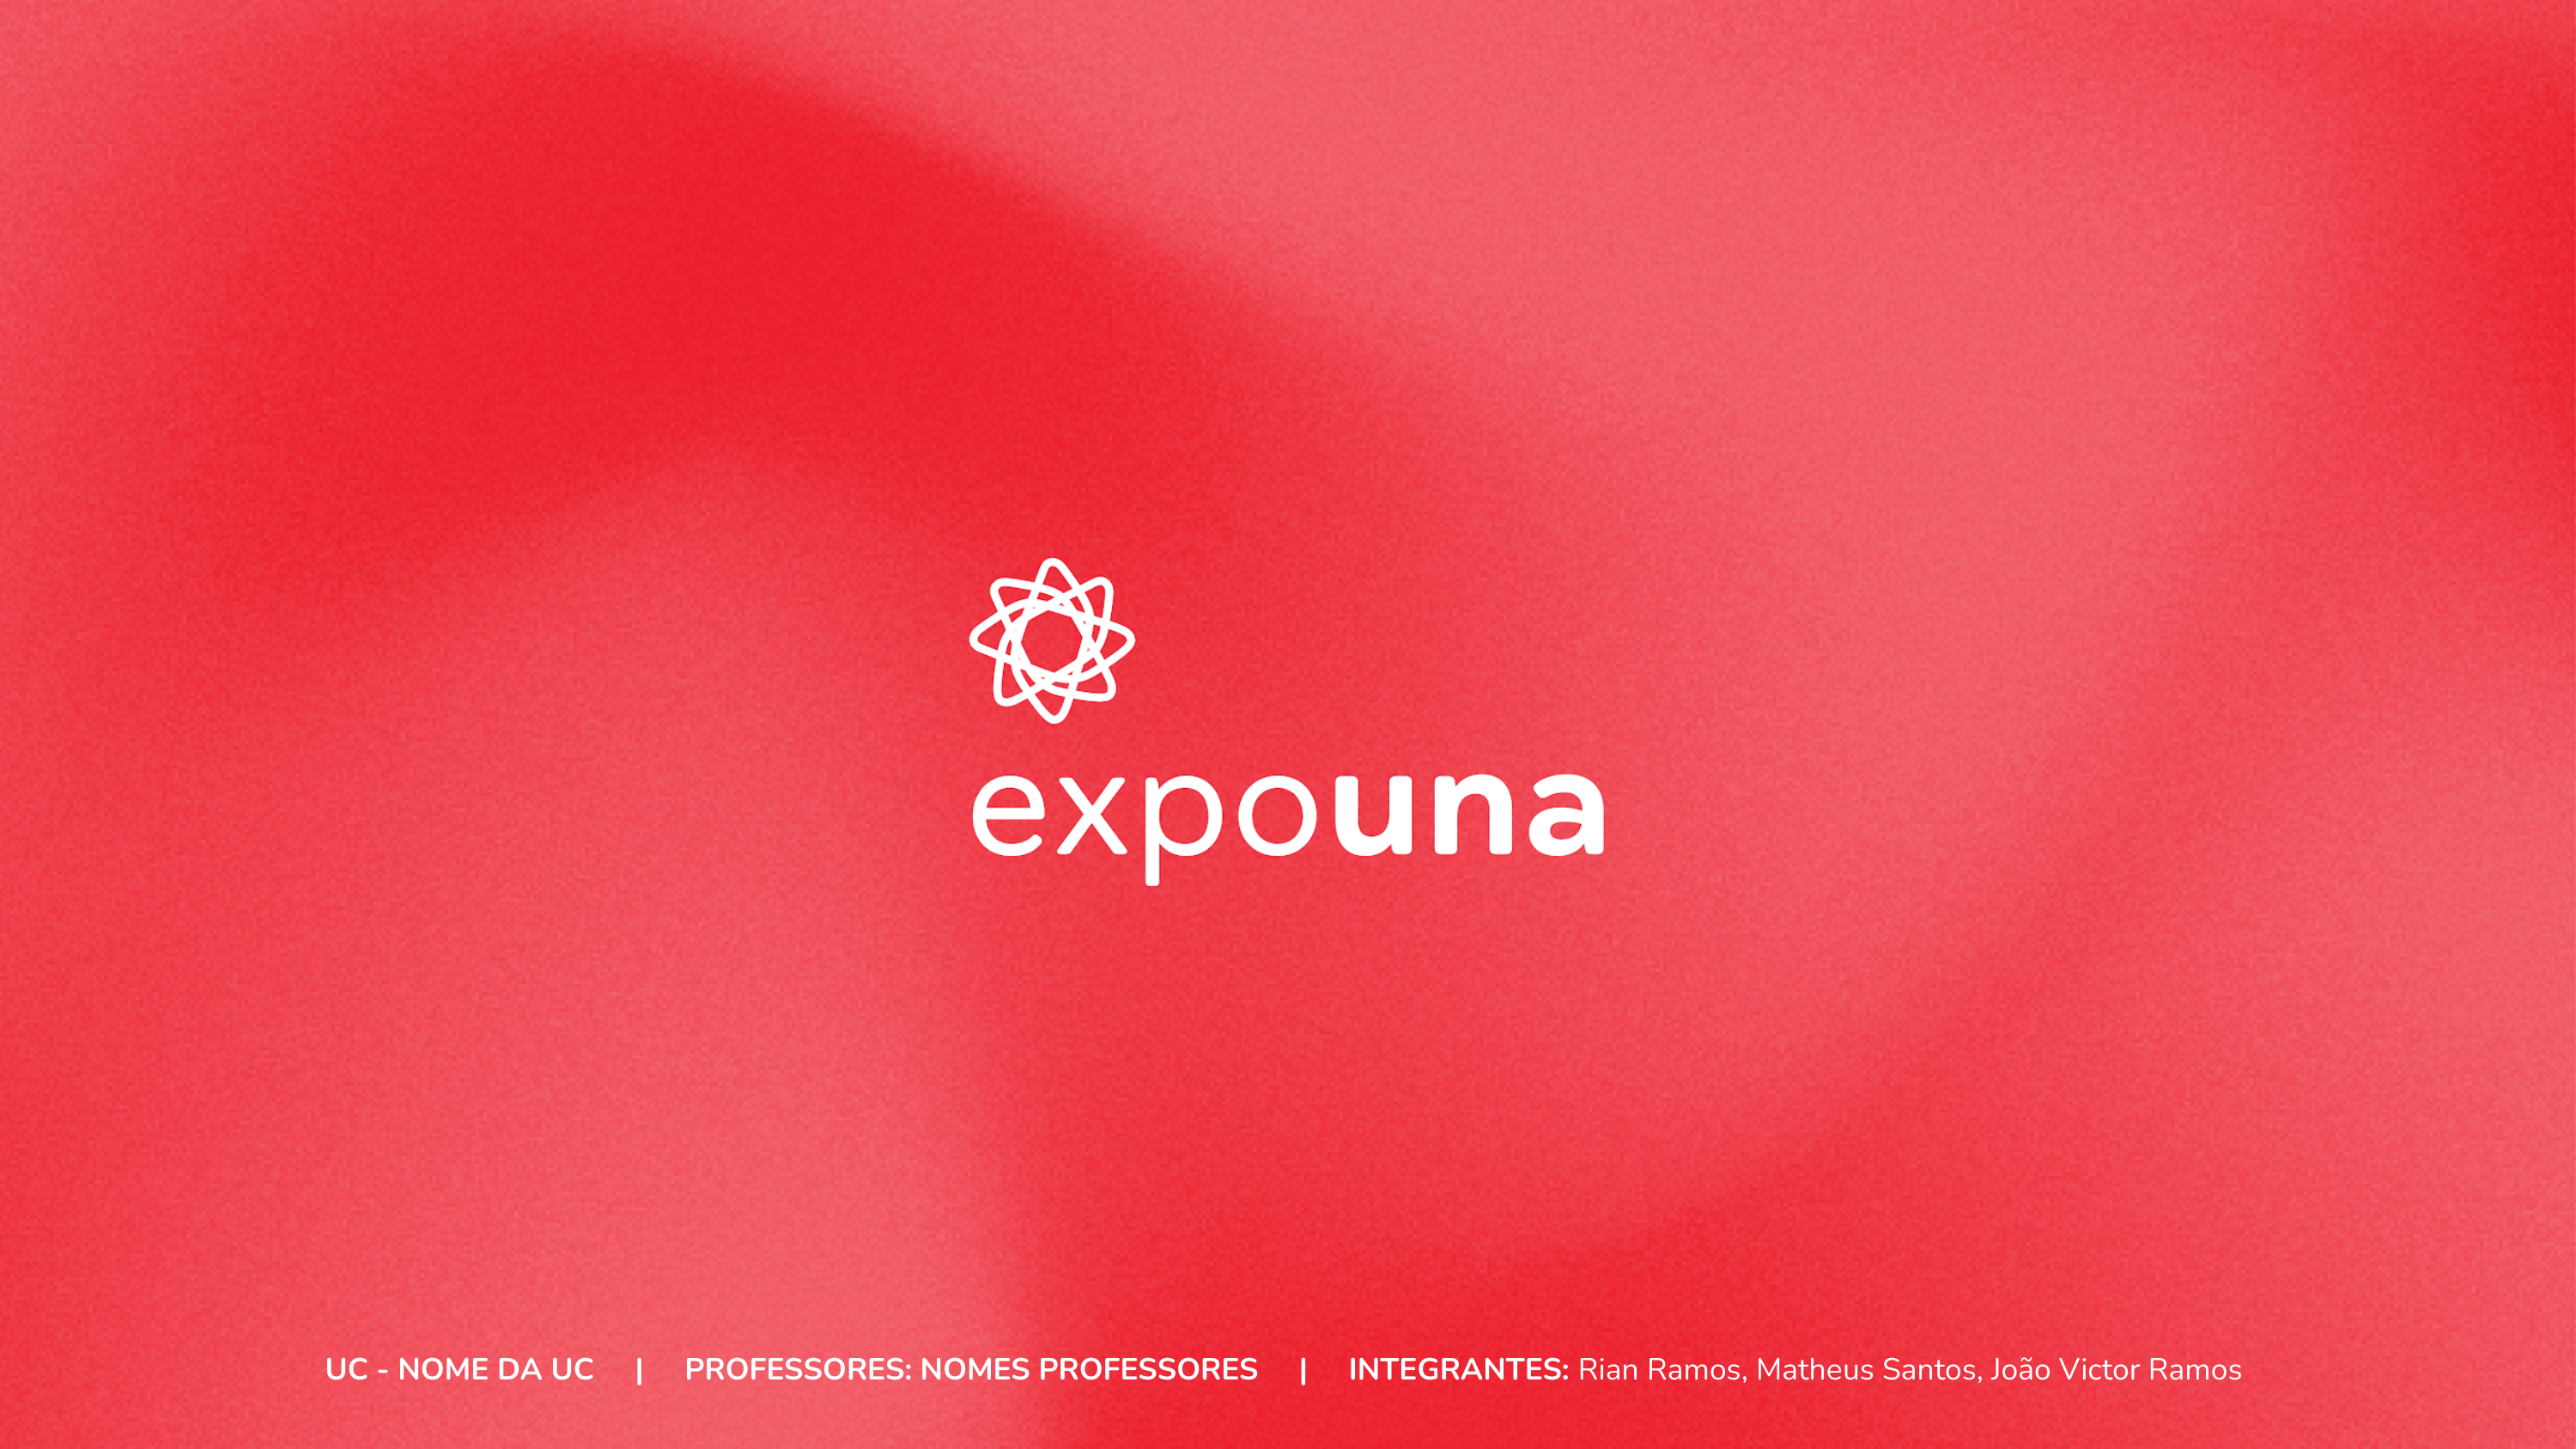

UC - NOME DA UC     |     PROFESSORES: NOMES PROFESSORES     |     INTEGRANTES: Rian Ramos, Matheus Santos, João Victor Ramos